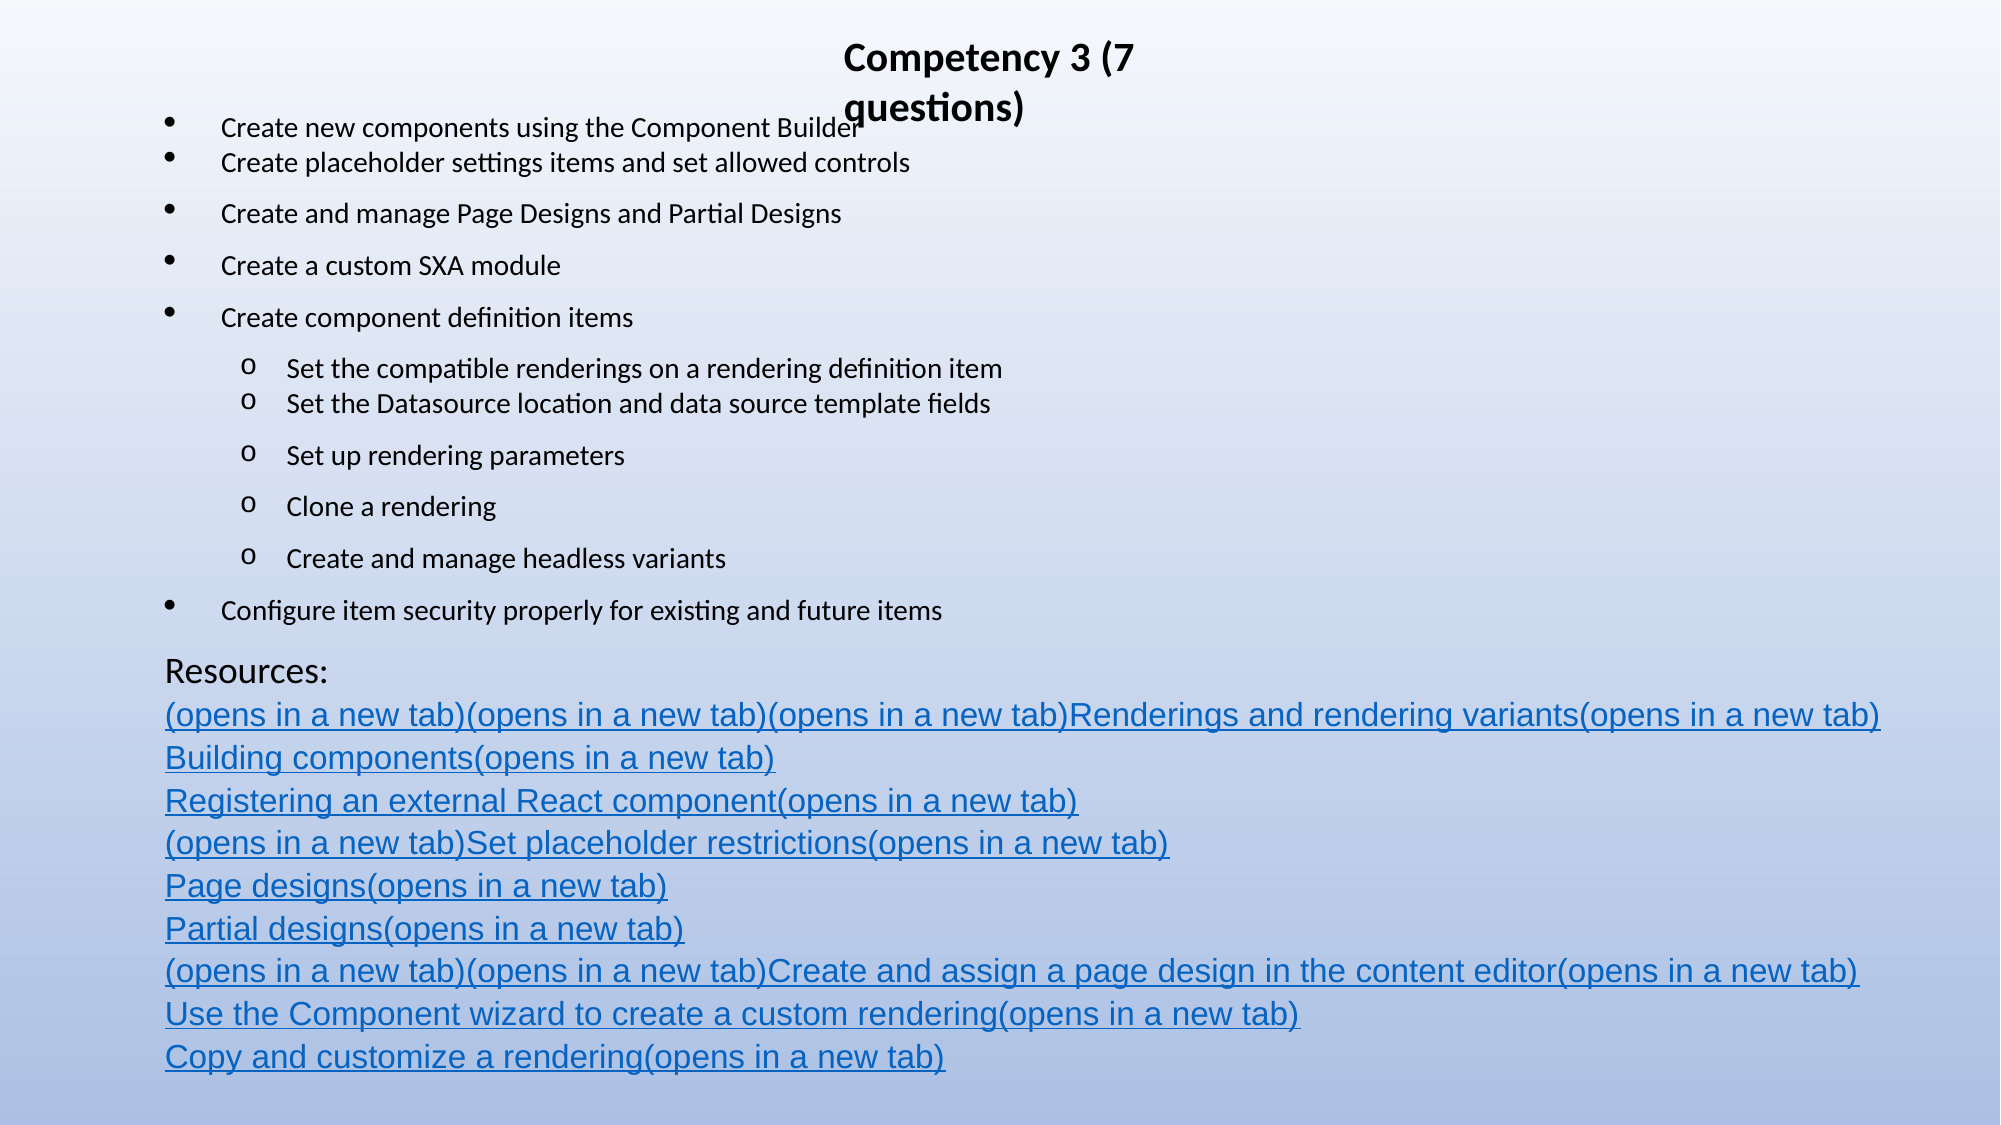

Competency 3 (7 questions)
Create new components using the Component Builder
Create placeholder settings items and set allowed controls
Create and manage Page Designs and Partial Designs
Create a custom SXA module
Create component definition items
Set the compatible renderings on a rendering definition item
Set the Datasource location and data source template fields
Set up rendering parameters
Clone a rendering
Create and manage headless variants
Configure item security properly for existing and future items
Resources:
(opens in a new tab)(opens in a new tab)(opens in a new tab)Renderings and rendering variants(opens in a new tab)
Building components(opens in a new tab)
Registering an external React component(opens in a new tab)
(opens in a new tab)Set placeholder restrictions(opens in a new tab)
Page designs(opens in a new tab)
Partial designs(opens in a new tab)
(opens in a new tab)(opens in a new tab)Create and assign a page design in the content editor(opens in a new tab)
Use the Component wizard to create a custom rendering(opens in a new tab)
Copy and customize a rendering(opens in a new tab)